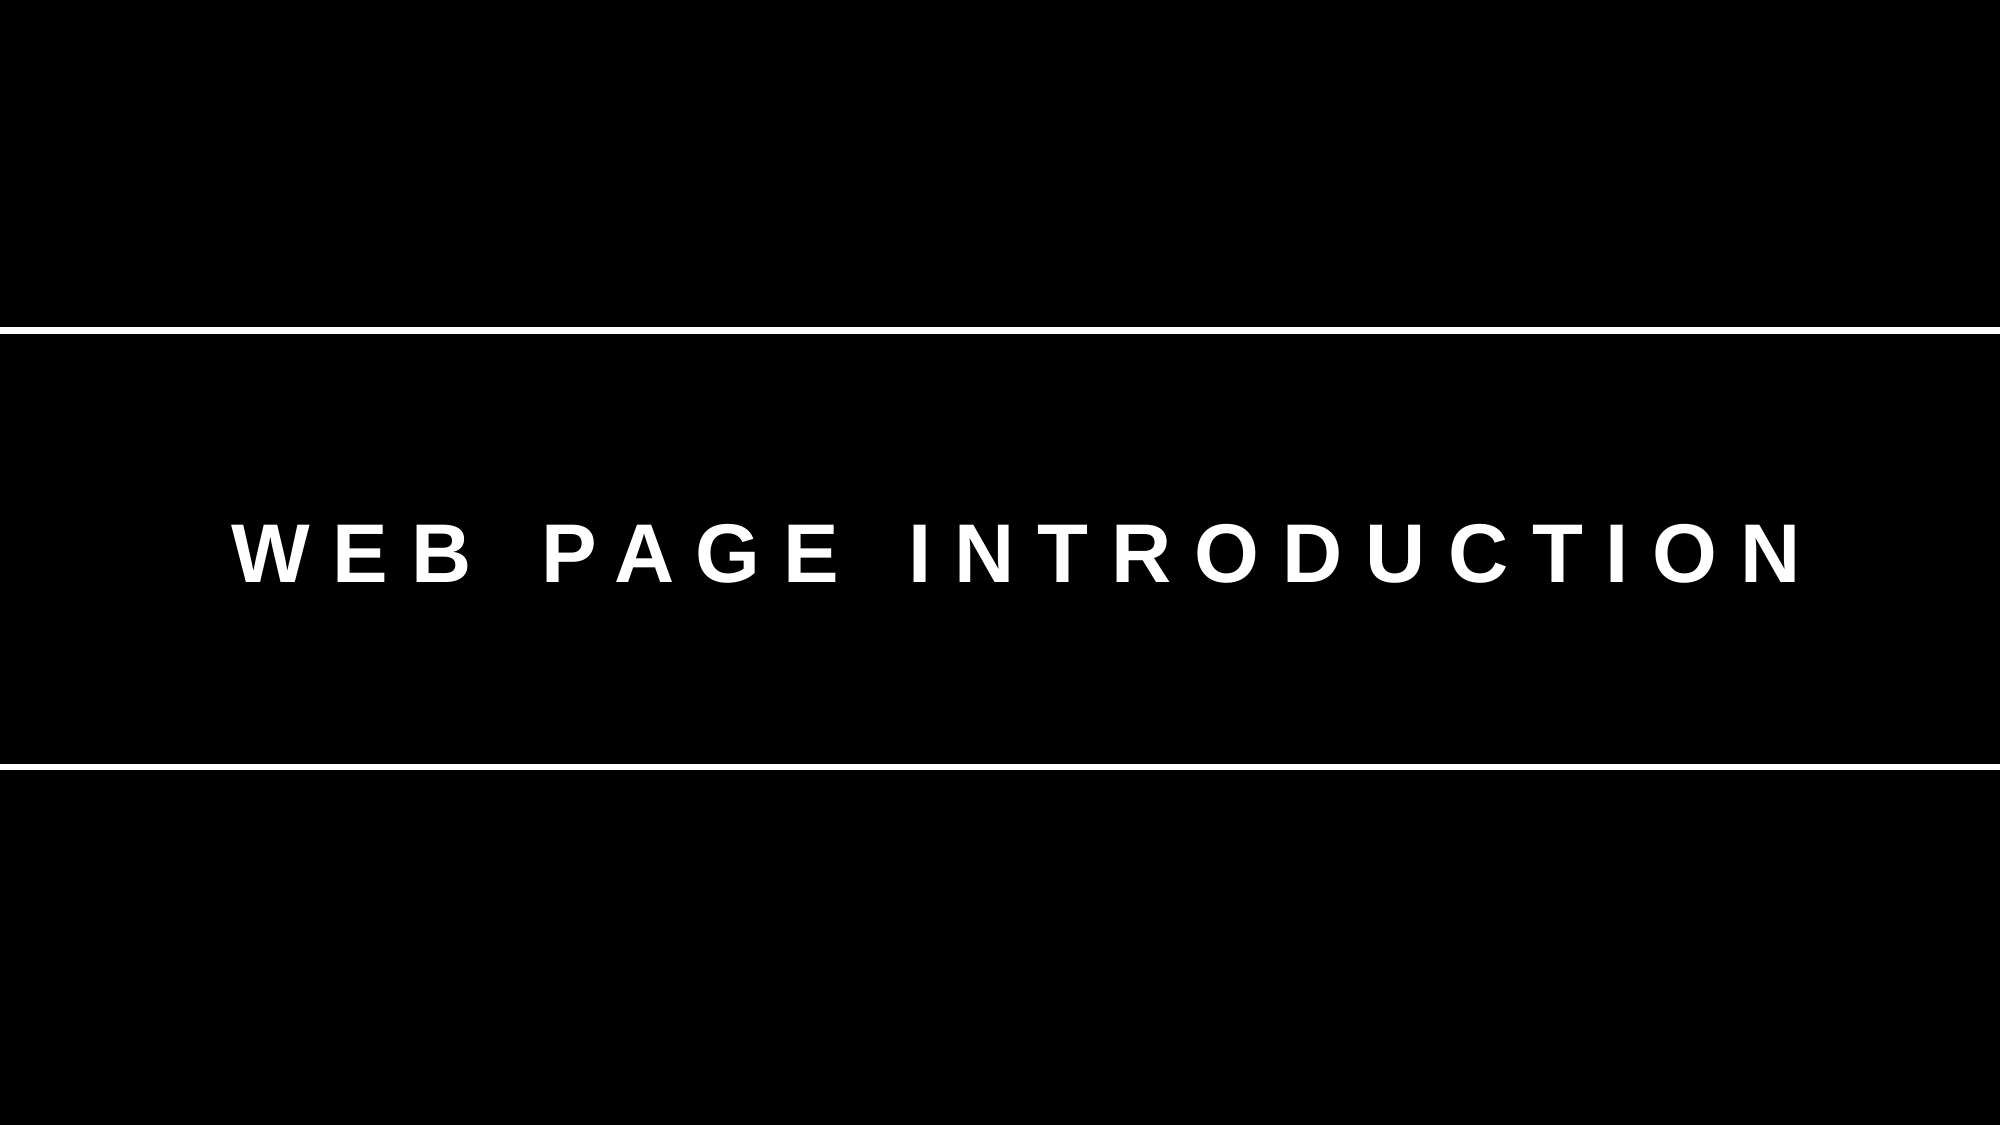

W E B   P A G E   I N T R O D U C T I O N